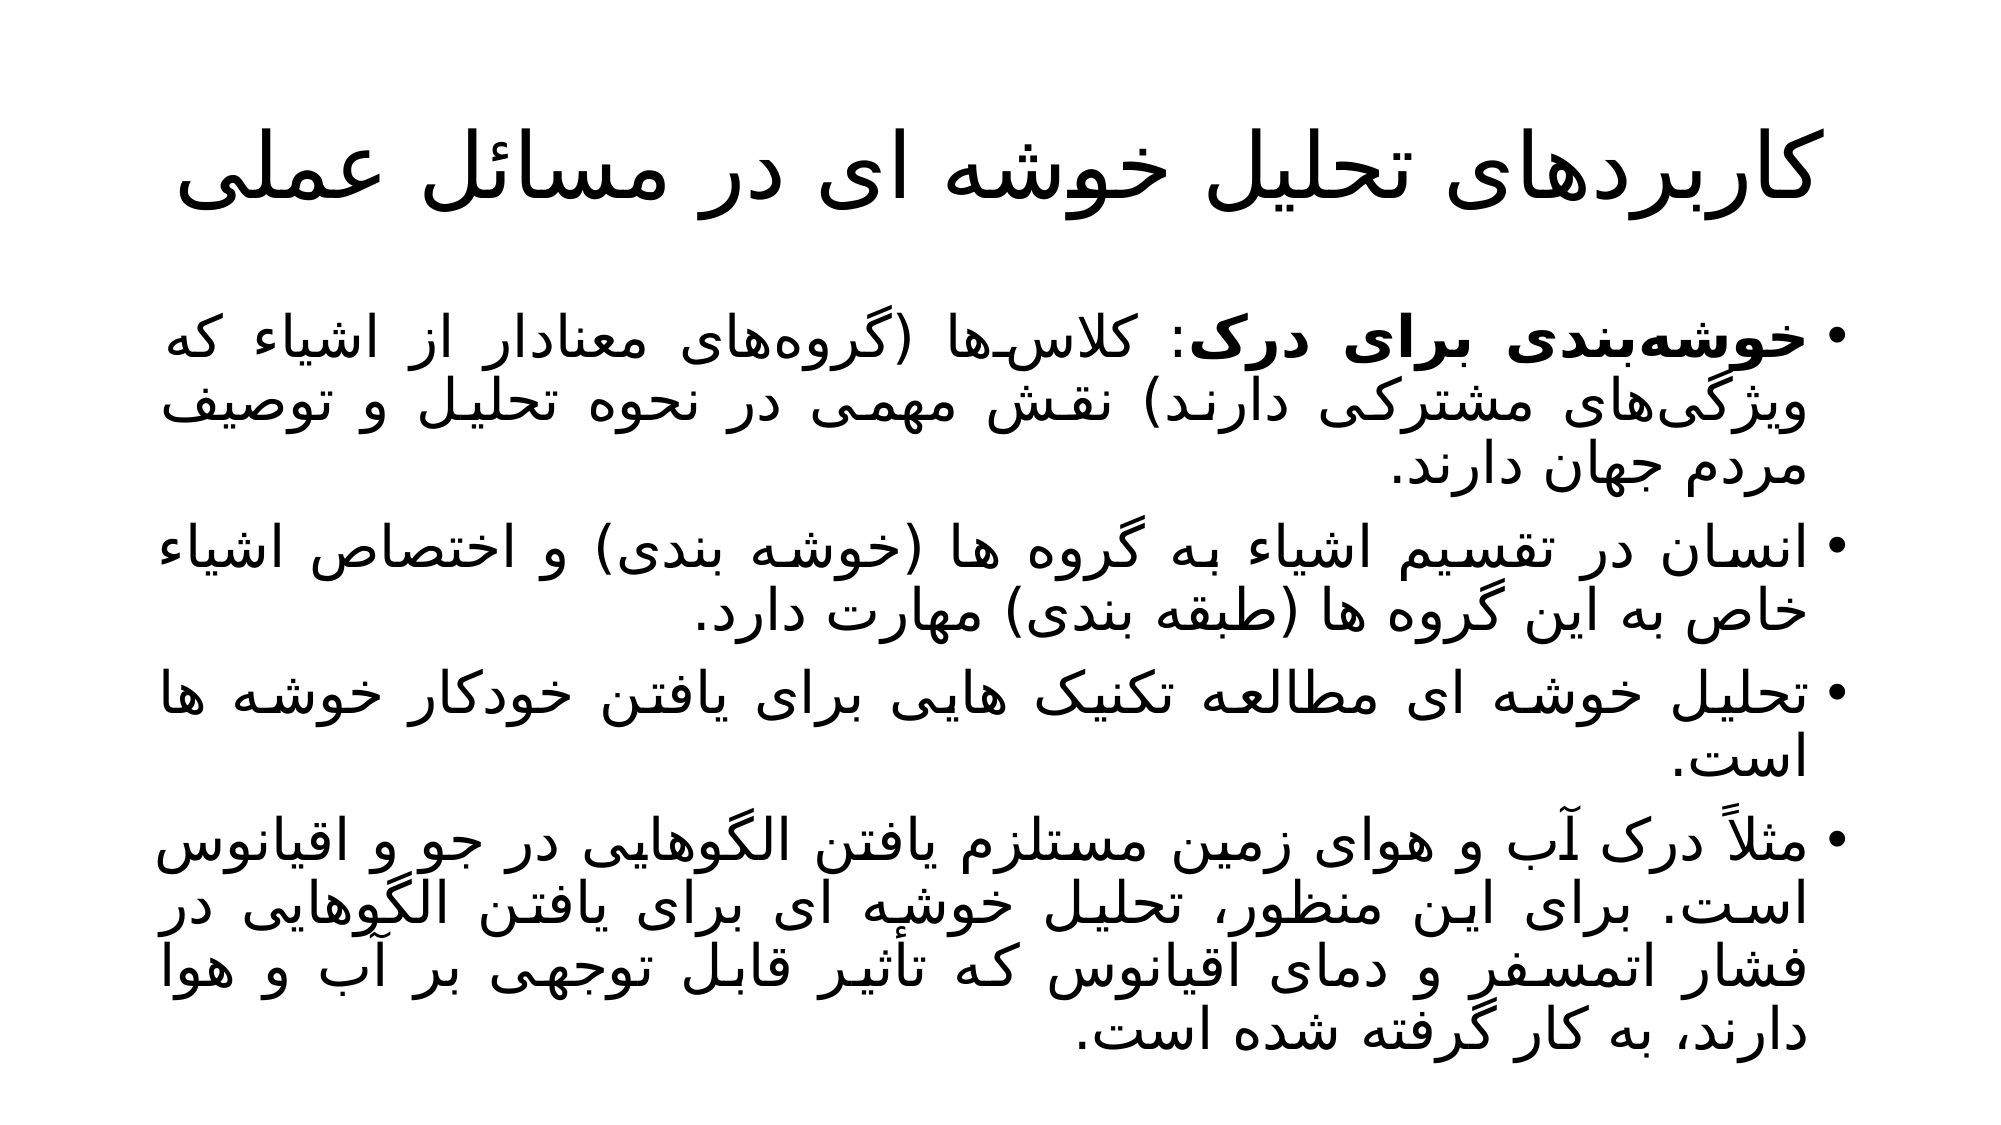

# کاربردهای تحلیل خوشه ای در مسائل عملی
خوشه‌بندی برای درک: کلاس‌ها (گروه‌های معنادار از اشیاء که ویژگی‌های مشترکی دارند) نقش مهمی در نحوه تحلیل و توصیف مردم جهان دارند.
انسان در تقسیم اشیاء به گروه ها (خوشه بندی) و اختصاص اشیاء خاص به این گروه ها (طبقه بندی) مهارت دارد.
تحلیل خوشه ای مطالعه تکنیک هایی برای یافتن خودکار خوشه ها است.
مثلاً درک آب و هوای زمین مستلزم یافتن الگوهایی در جو و اقیانوس است. برای این منظور، تحلیل خوشه ای برای یافتن الگوهایی در فشار اتمسفر و دمای اقیانوس که تأثیر قابل توجهی بر آب و هوا دارند، به کار گرفته شده است.